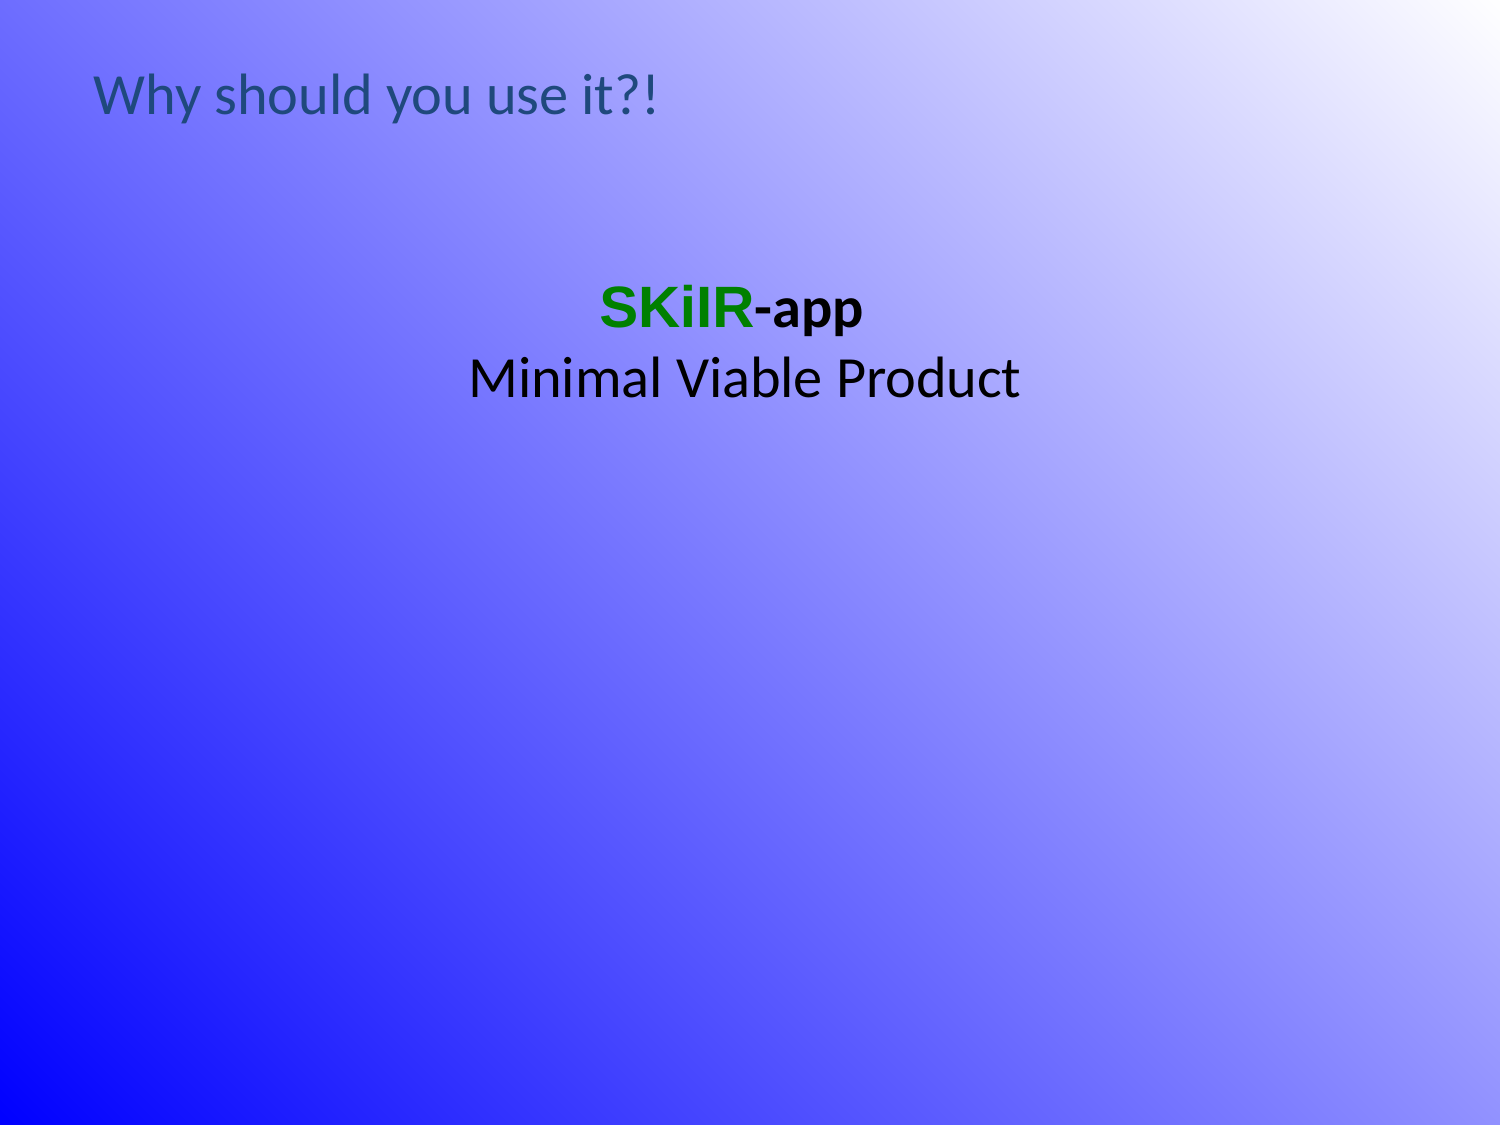

Why should you use it?!
SKiIR-app
Minimal Viable Product